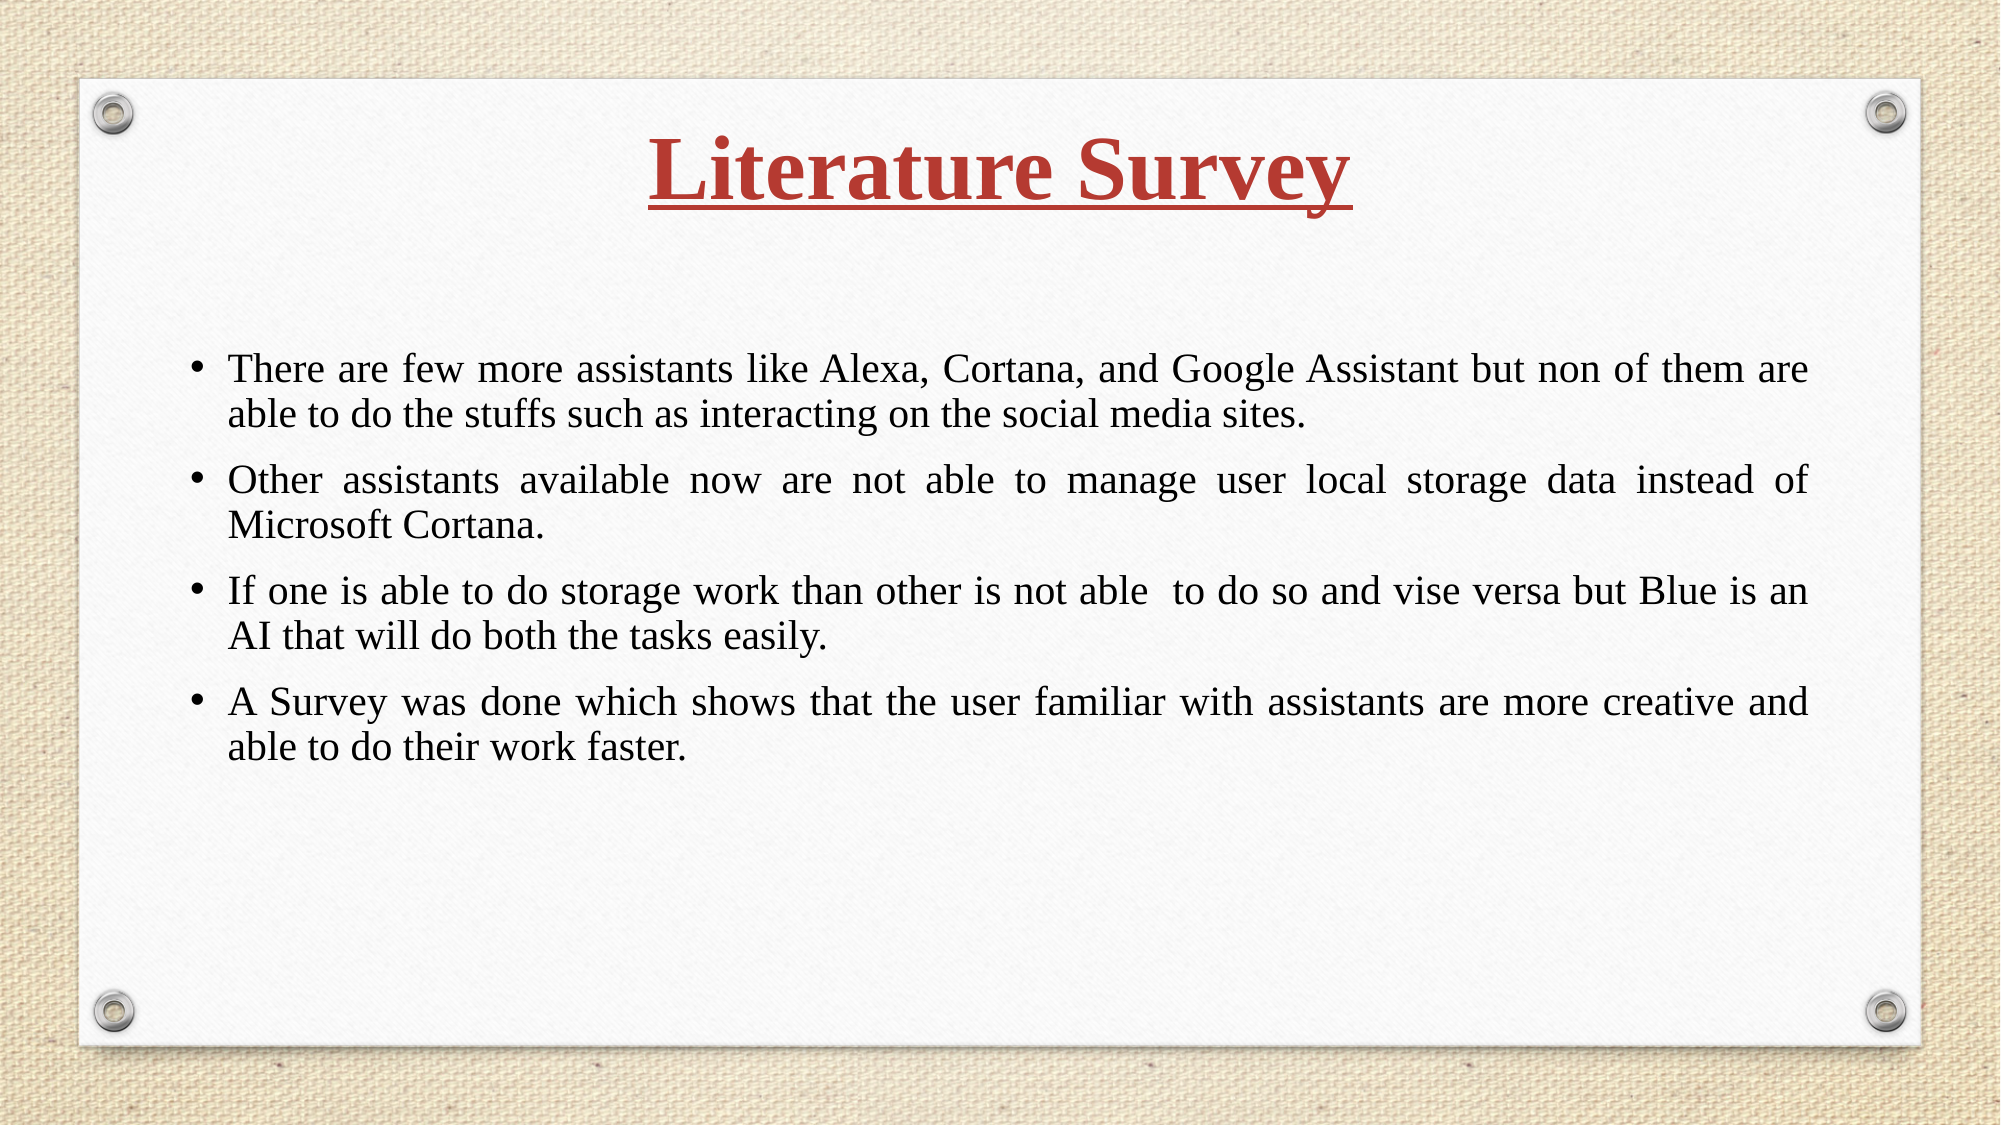

Literature Survey

There are few more assistants like Alexa, Cortana, and Google Assistant but non of them are able to do the stuffs such as interacting on the social media sites.
Other assistants available now are not able to manage user local storage data instead of Microsoft Cortana.
If one is able to do storage work than other is not able  to do so and vise versa but Blue is an AI that will do both the tasks easily.
A Survey was done which shows that the user familiar with assistants are more creative and able to do their work faster.